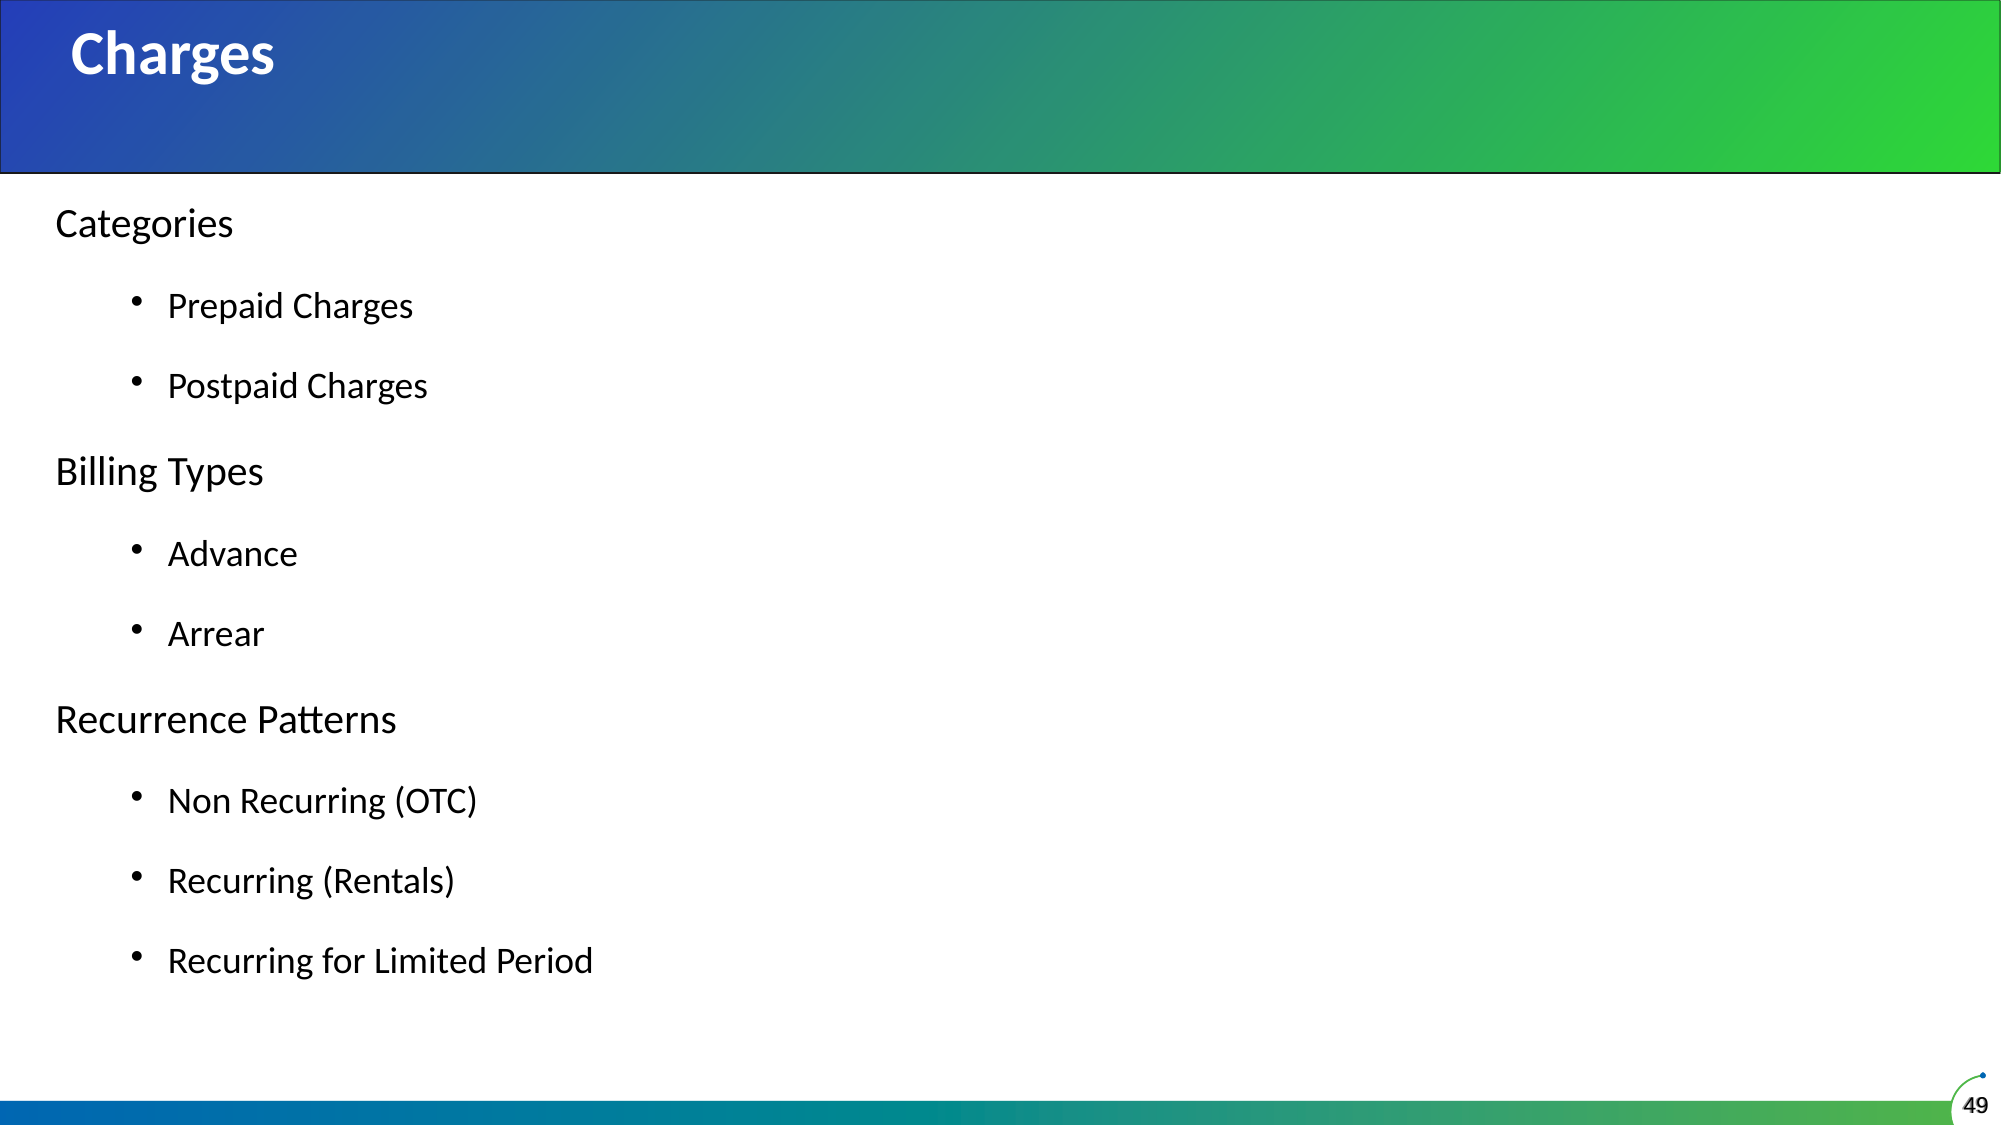

Charges
Categories
Prepaid Charges
Postpaid Charges
Billing Types
Advance
Arrear
Recurrence Patterns
Non Recurring (OTC)
Recurring (Rentals)
Recurring for Limited Period